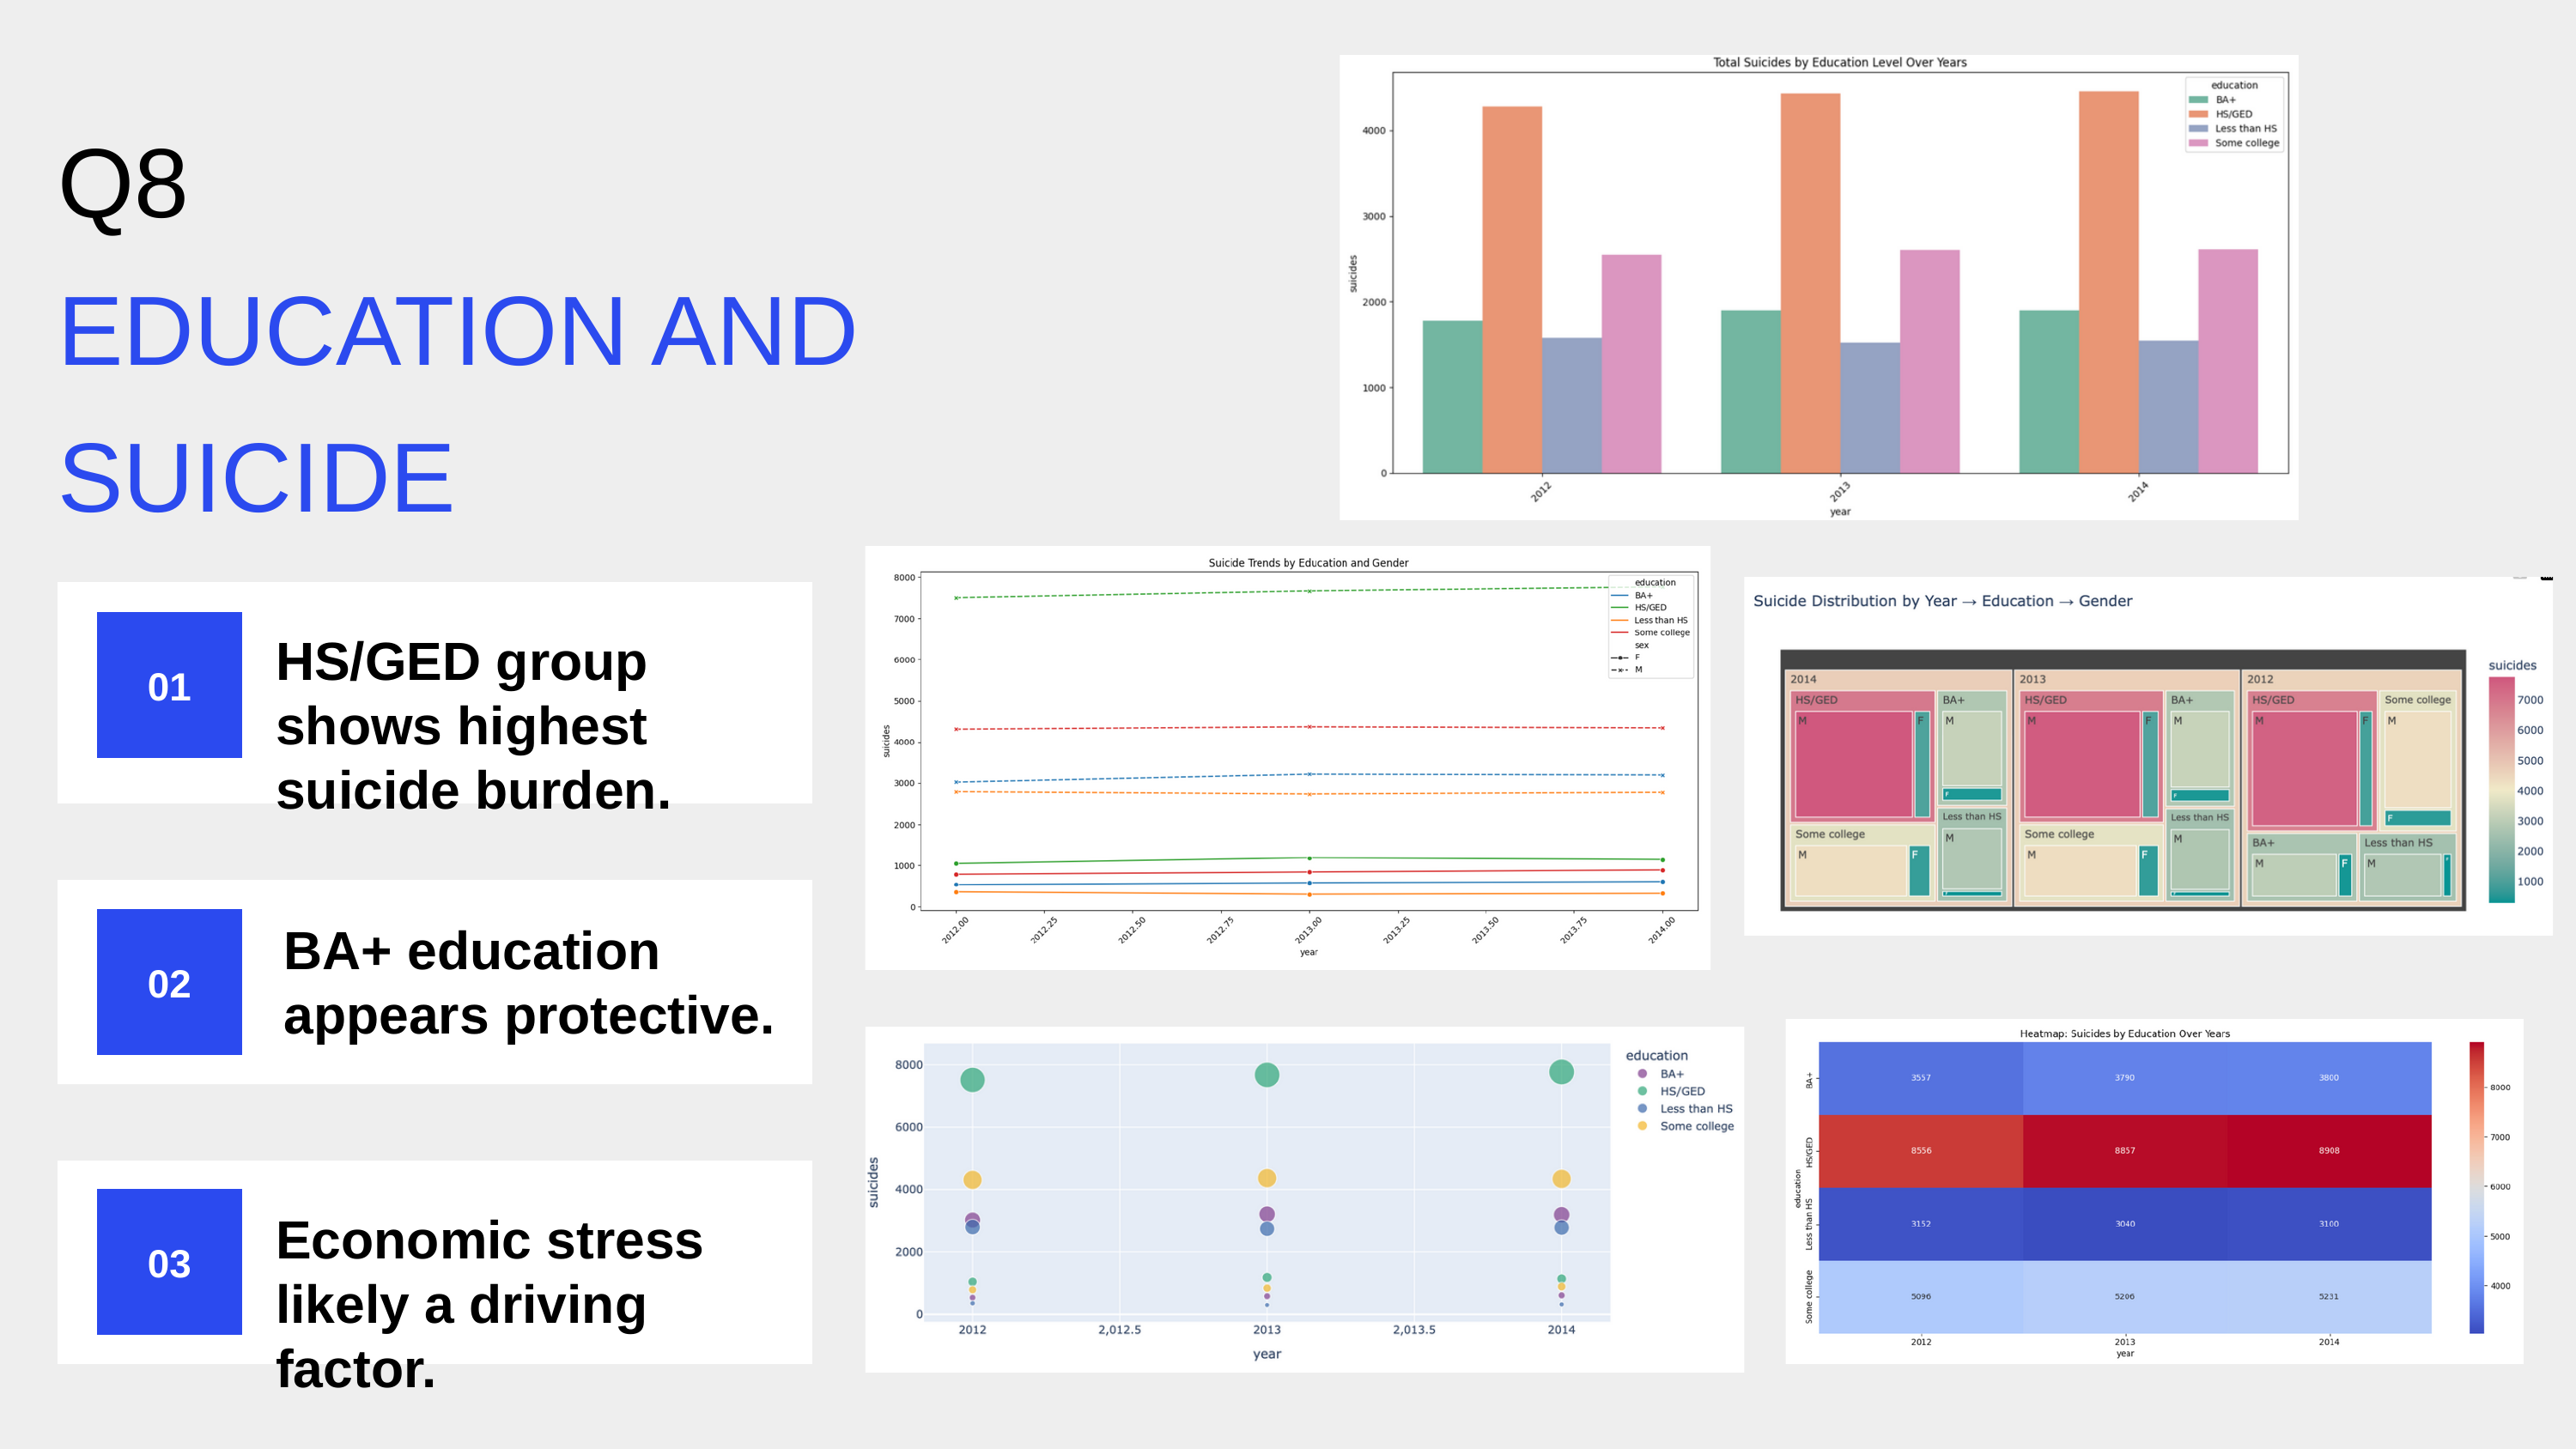

Q8
EDUCATION AND
SUICIDE

HS/GED group shows highest suicide burden.
01

BA+ education appears protective.
02

Economic stress likely a driving factor.
03